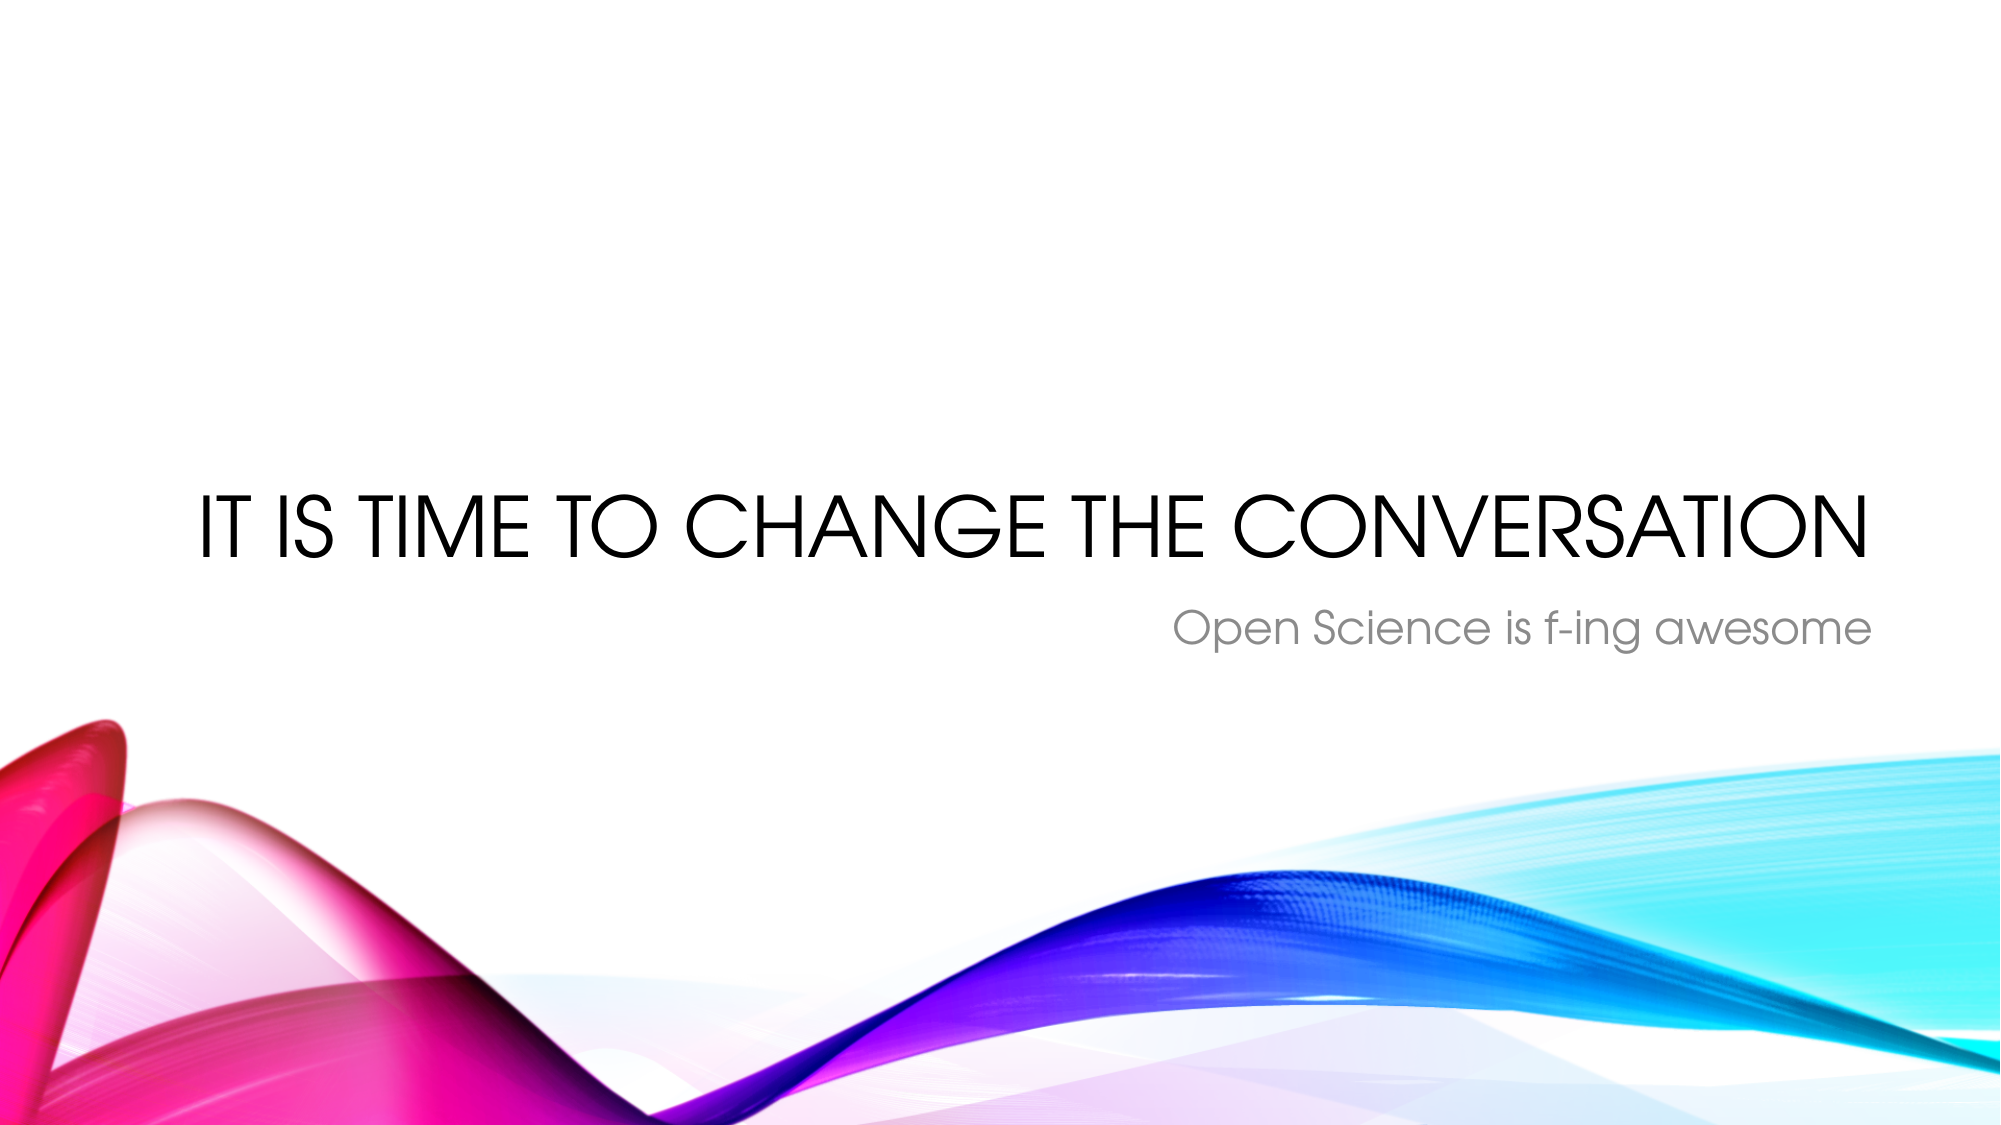

# It is time to change the conversation
Open Science is f-ing awesome